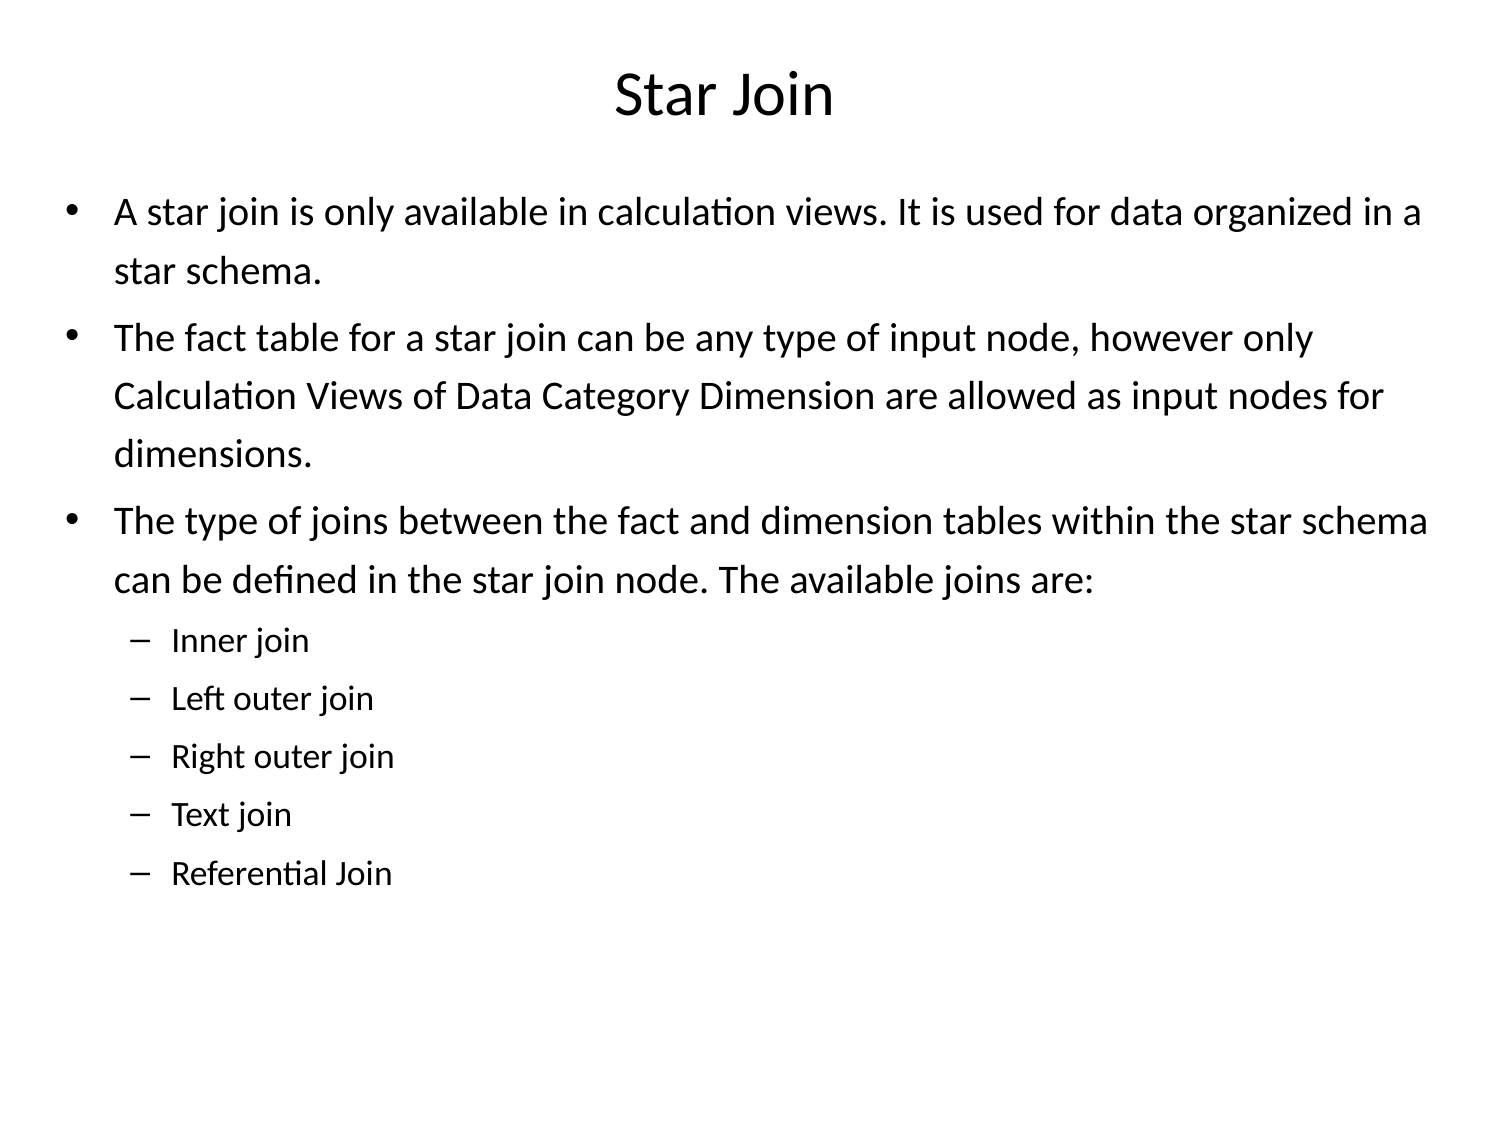

# Star Join
A star join is only available in calculation views. It is used for data organized in a star schema.
The fact table for a star join can be any type of input node, however only Calculation Views of Data Category Dimension are allowed as input nodes for dimensions.
The type of joins between the fact and dimension tables within the star schema can be defined in the star join node. The available joins are:
Inner join
Left outer join
Right outer join
Text join
Referential Join